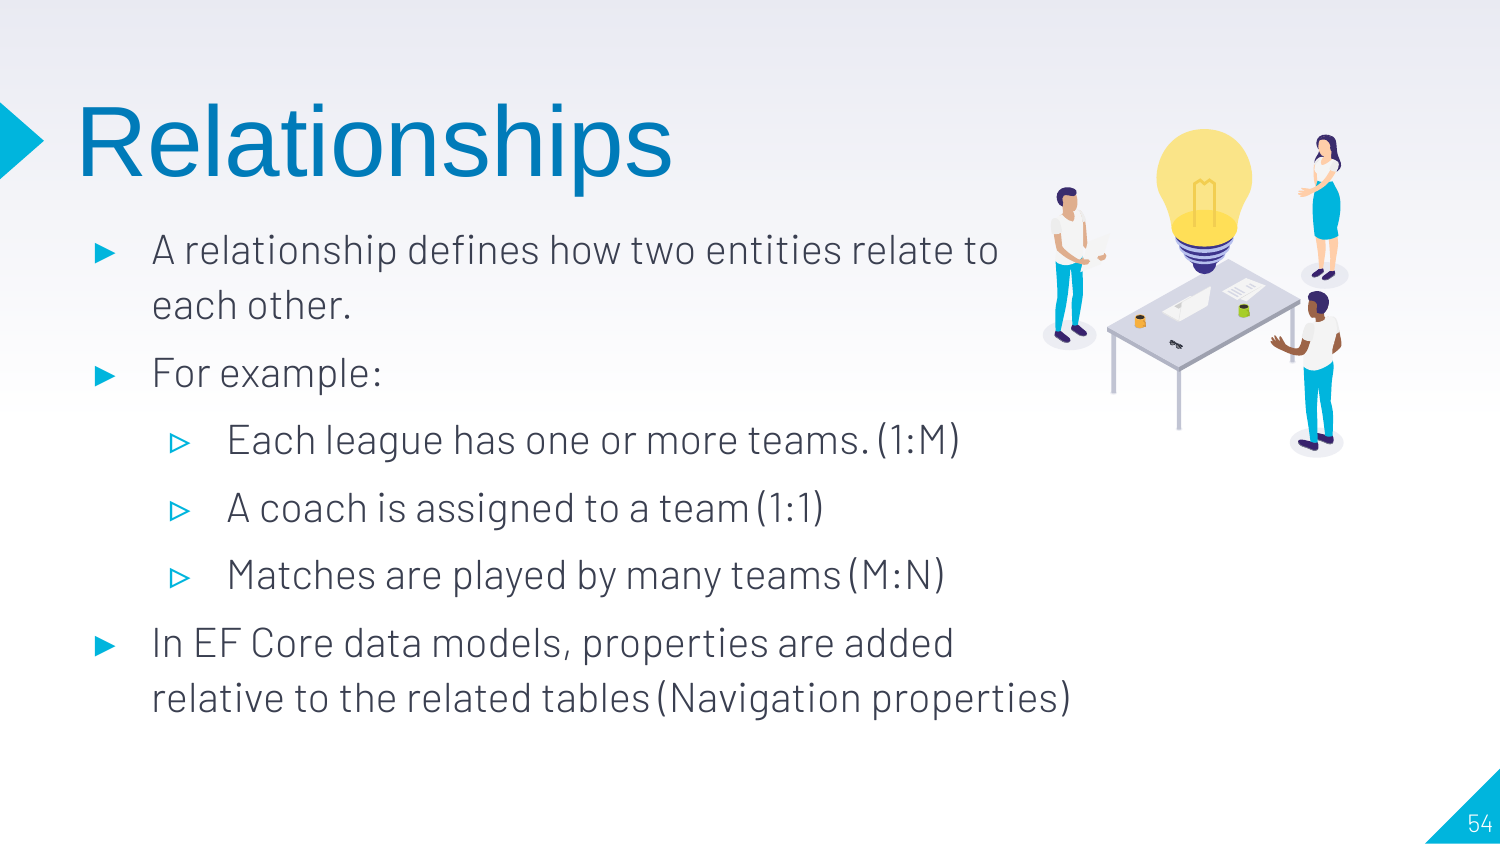

# Relationships

A relationship defines how two entities relate to each other.
For example:
Each league has one or more teams. (1:M)
A coach is assigned to a team (1:1)
Matches are played by many teams (M:N)
In EF Core data models, properties are added relative to the related tables (Navigation properties)
54